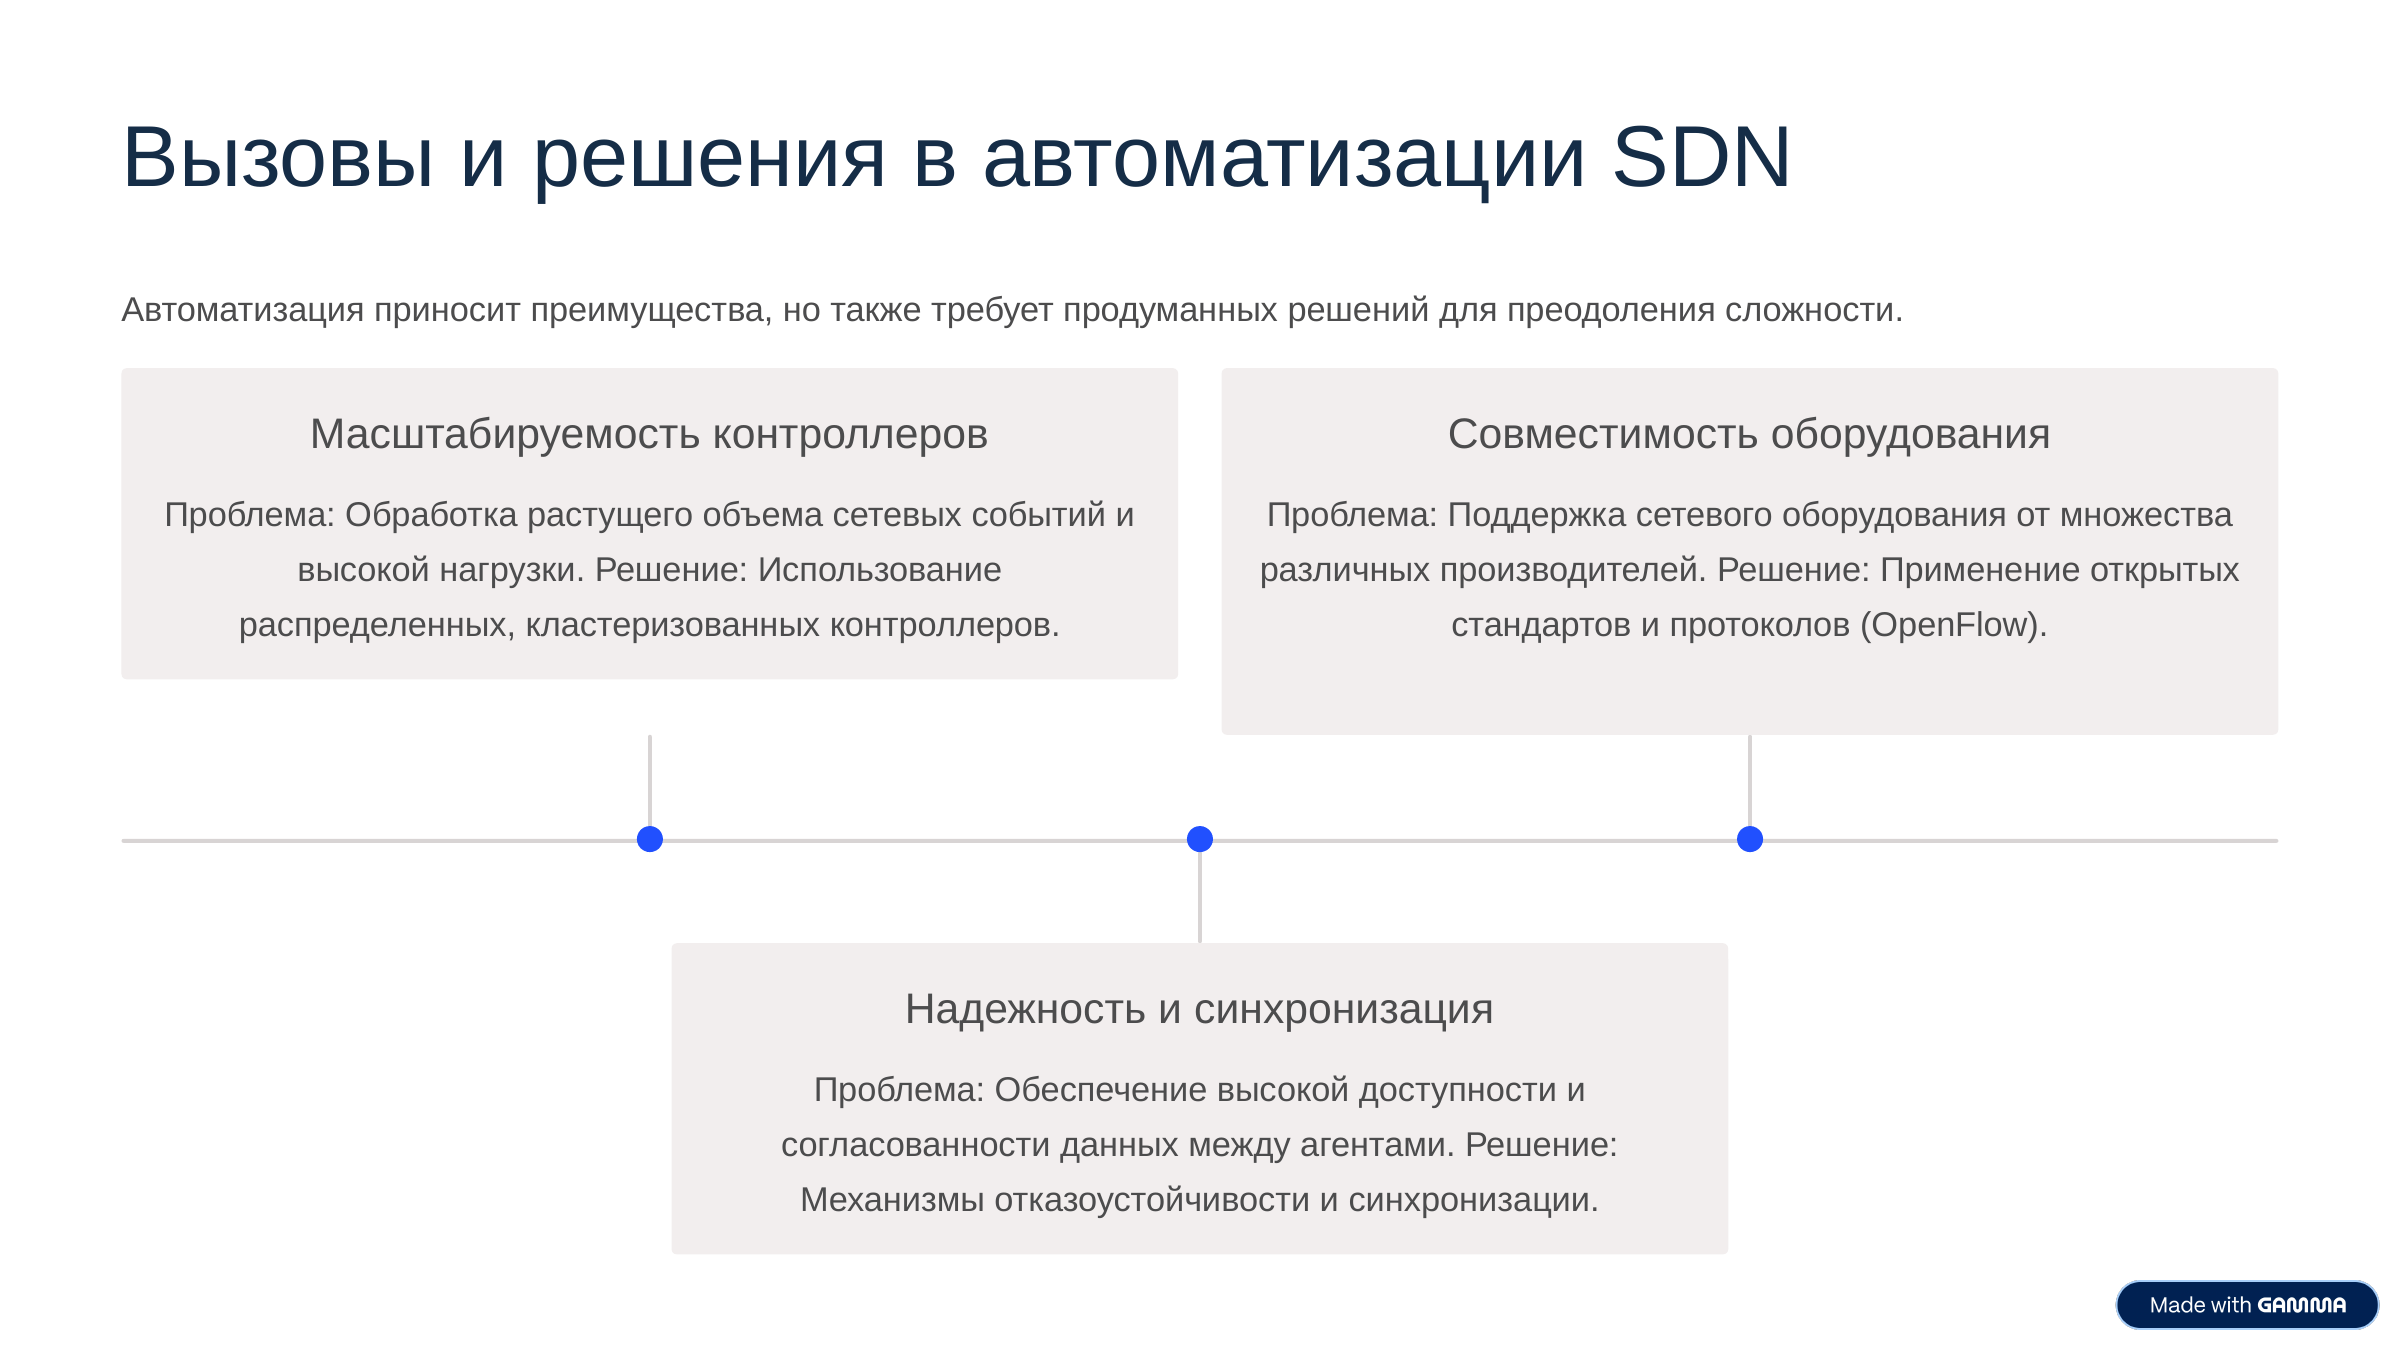

Вызовы и решения в автоматизации SDN
Автоматизация приносит преимущества, но также требует продуманных решений для преодоления сложности.

Масштабируемость контроллеров
Совместимость оборудования
Проблема: Обработка растущего объема сетевых событий и высокой нагрузки. Решение: Использование распределенных, кластеризованных контроллеров.
Проблема: Поддержка сетевого оборудования от множества различных производителей. Решение: Применение открытых стандартов и протоколов (OpenFlow).

Надежность и синхронизация
Проблема: Обеспечение высокой доступности и согласованности данных между агентами. Решение: Механизмы отказоустойчивости и синхронизации.